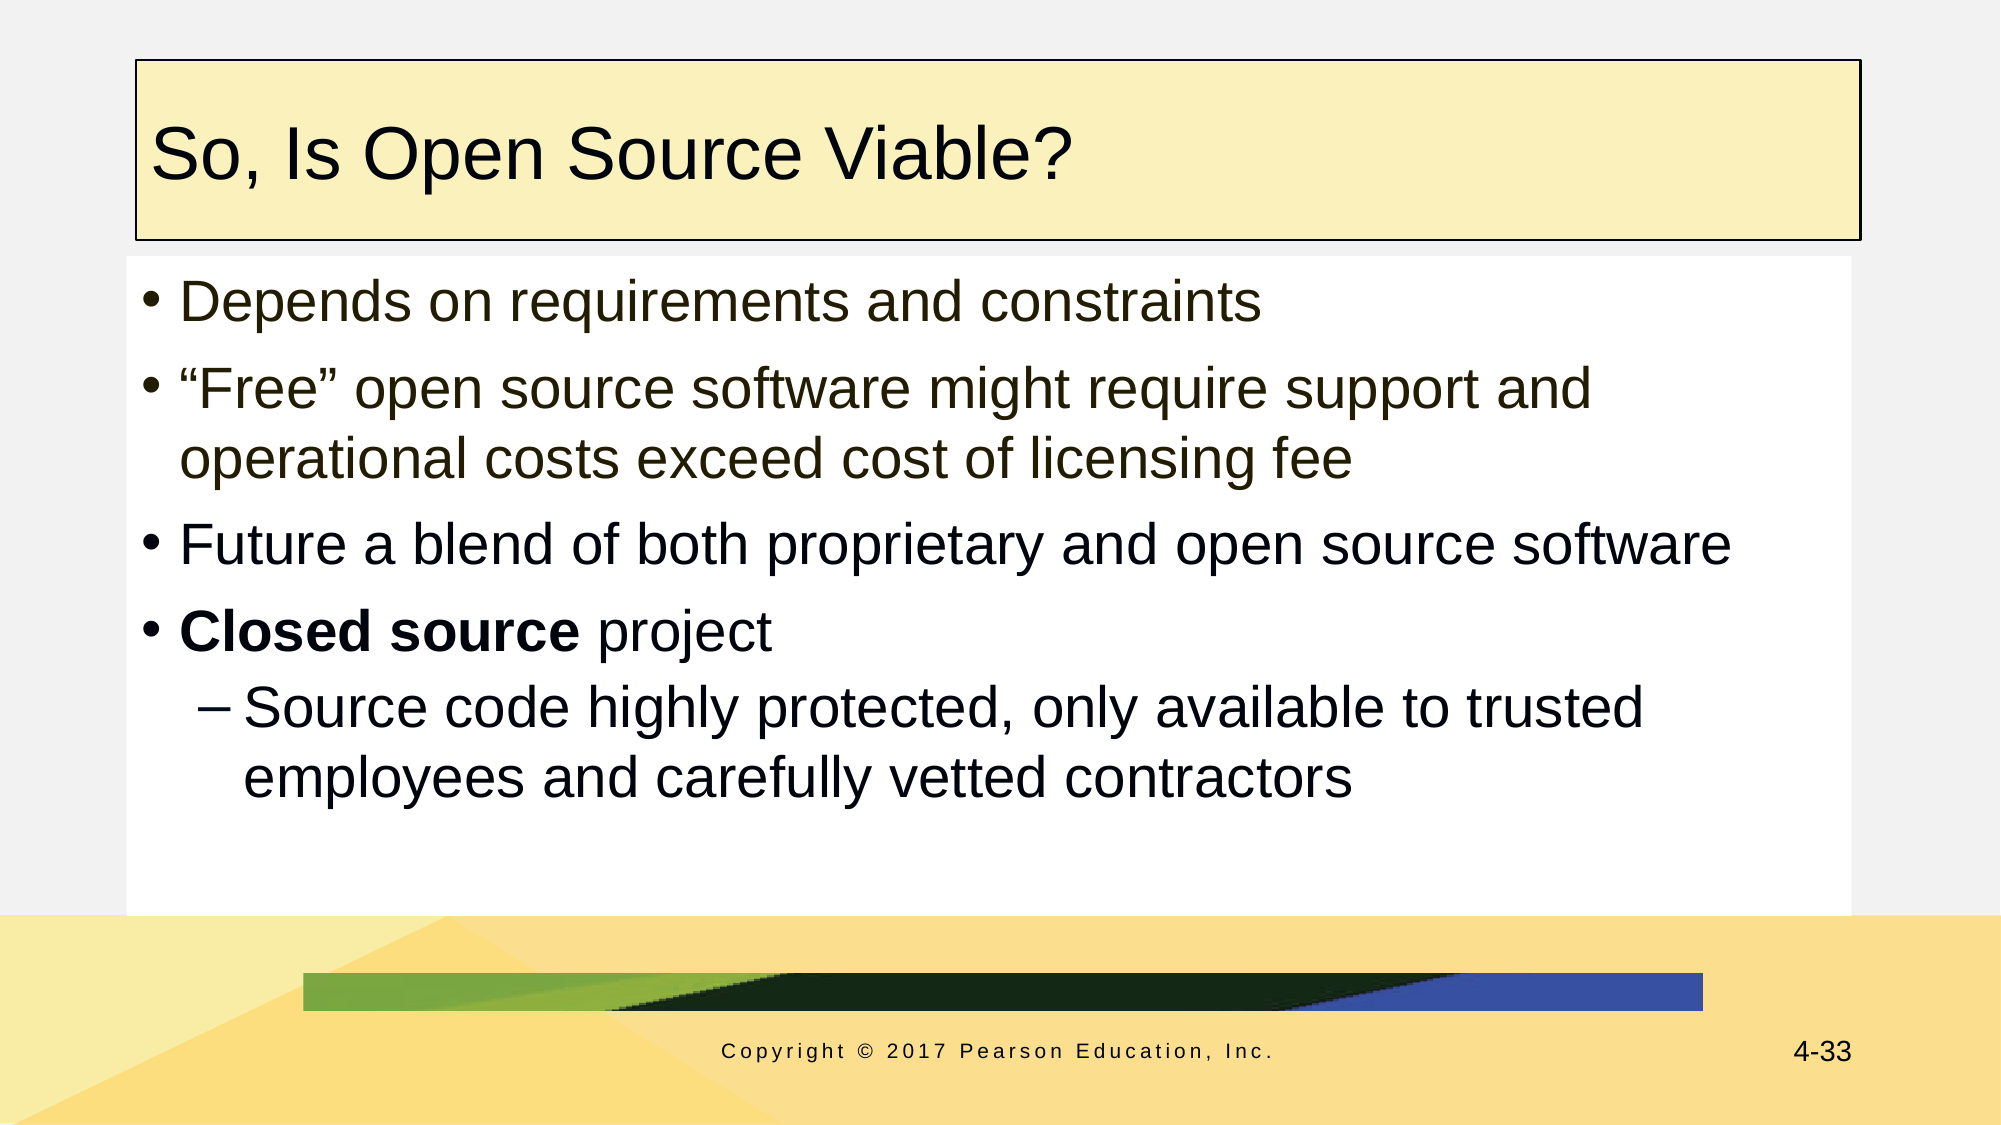

# So, Is Open Source Viable?
Depends on requirements and constraints
“Free” open source software might require support and operational costs exceed cost of licensing fee
Future a blend of both proprietary and open source software
Closed source project
Source code highly protected, only available to trusted employees and carefully vetted contractors
Copyright © 2017 Pearson Education, Inc.